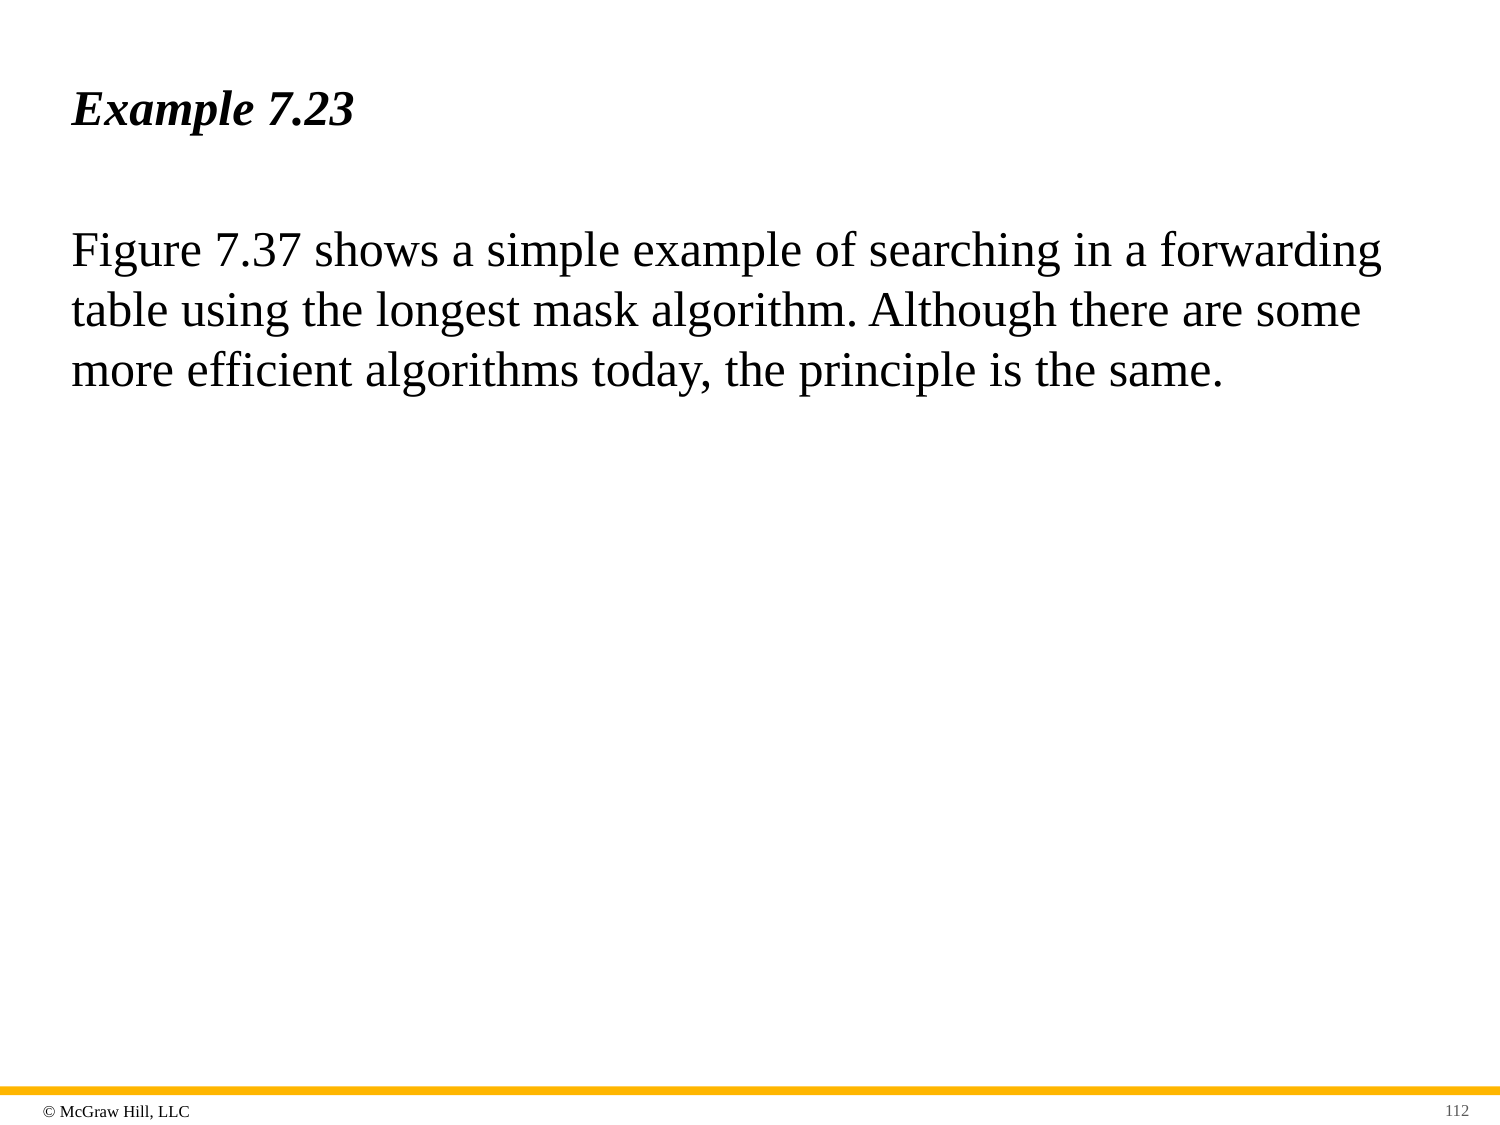

# Example 7.23
Figure 7.37 shows a simple example of searching in a forwarding table using the longest mask algorithm. Although there are some more efficient algorithms today, the principle is the same.
112